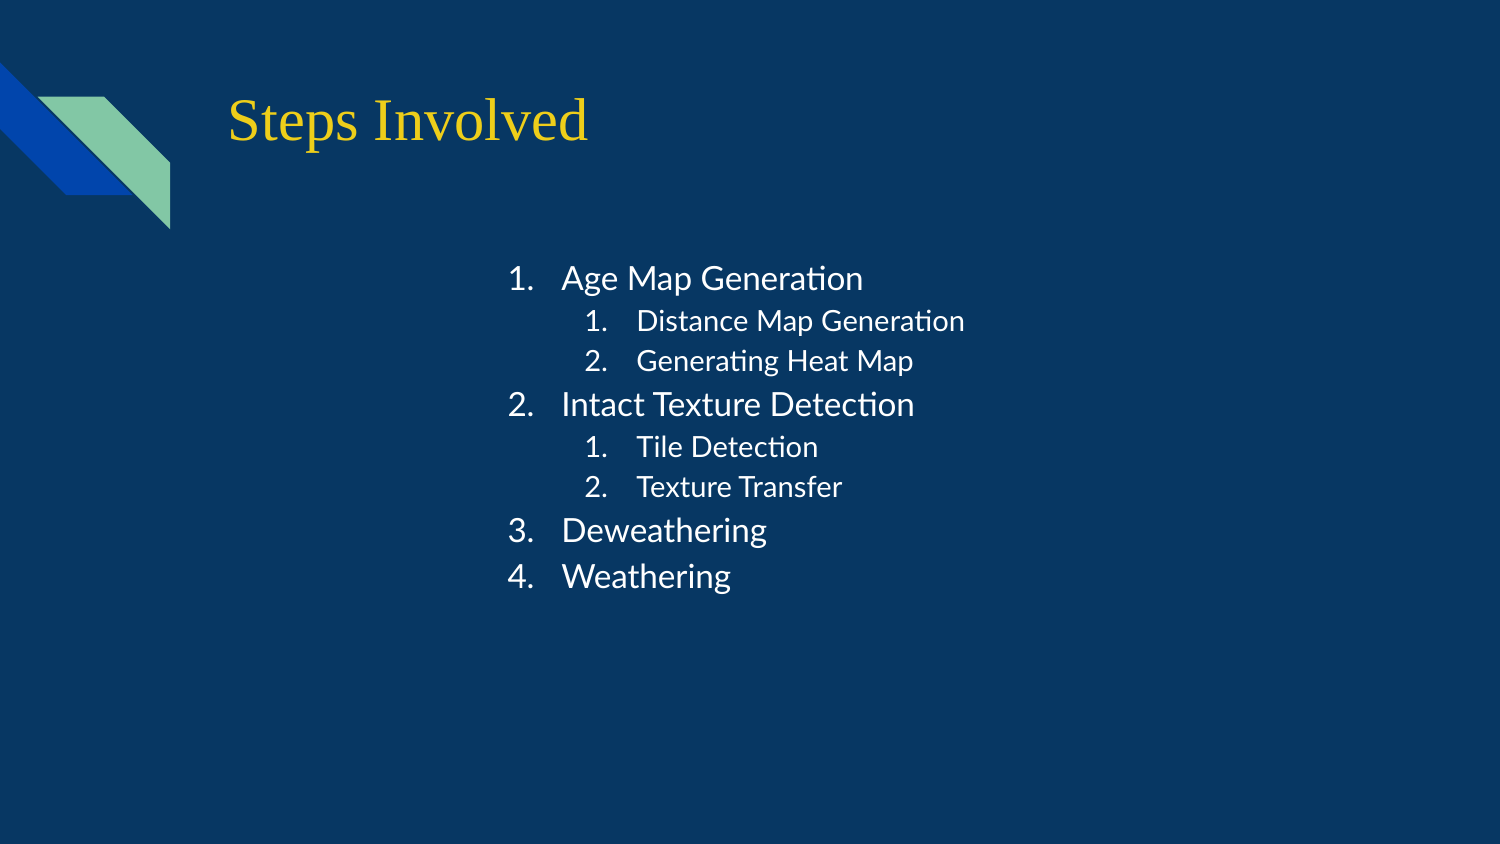

# Steps Involved
Age Map Generation
Distance Map Generation
Generating Heat Map
Intact Texture Detection
Tile Detection
Texture Transfer
Deweathering
Weathering